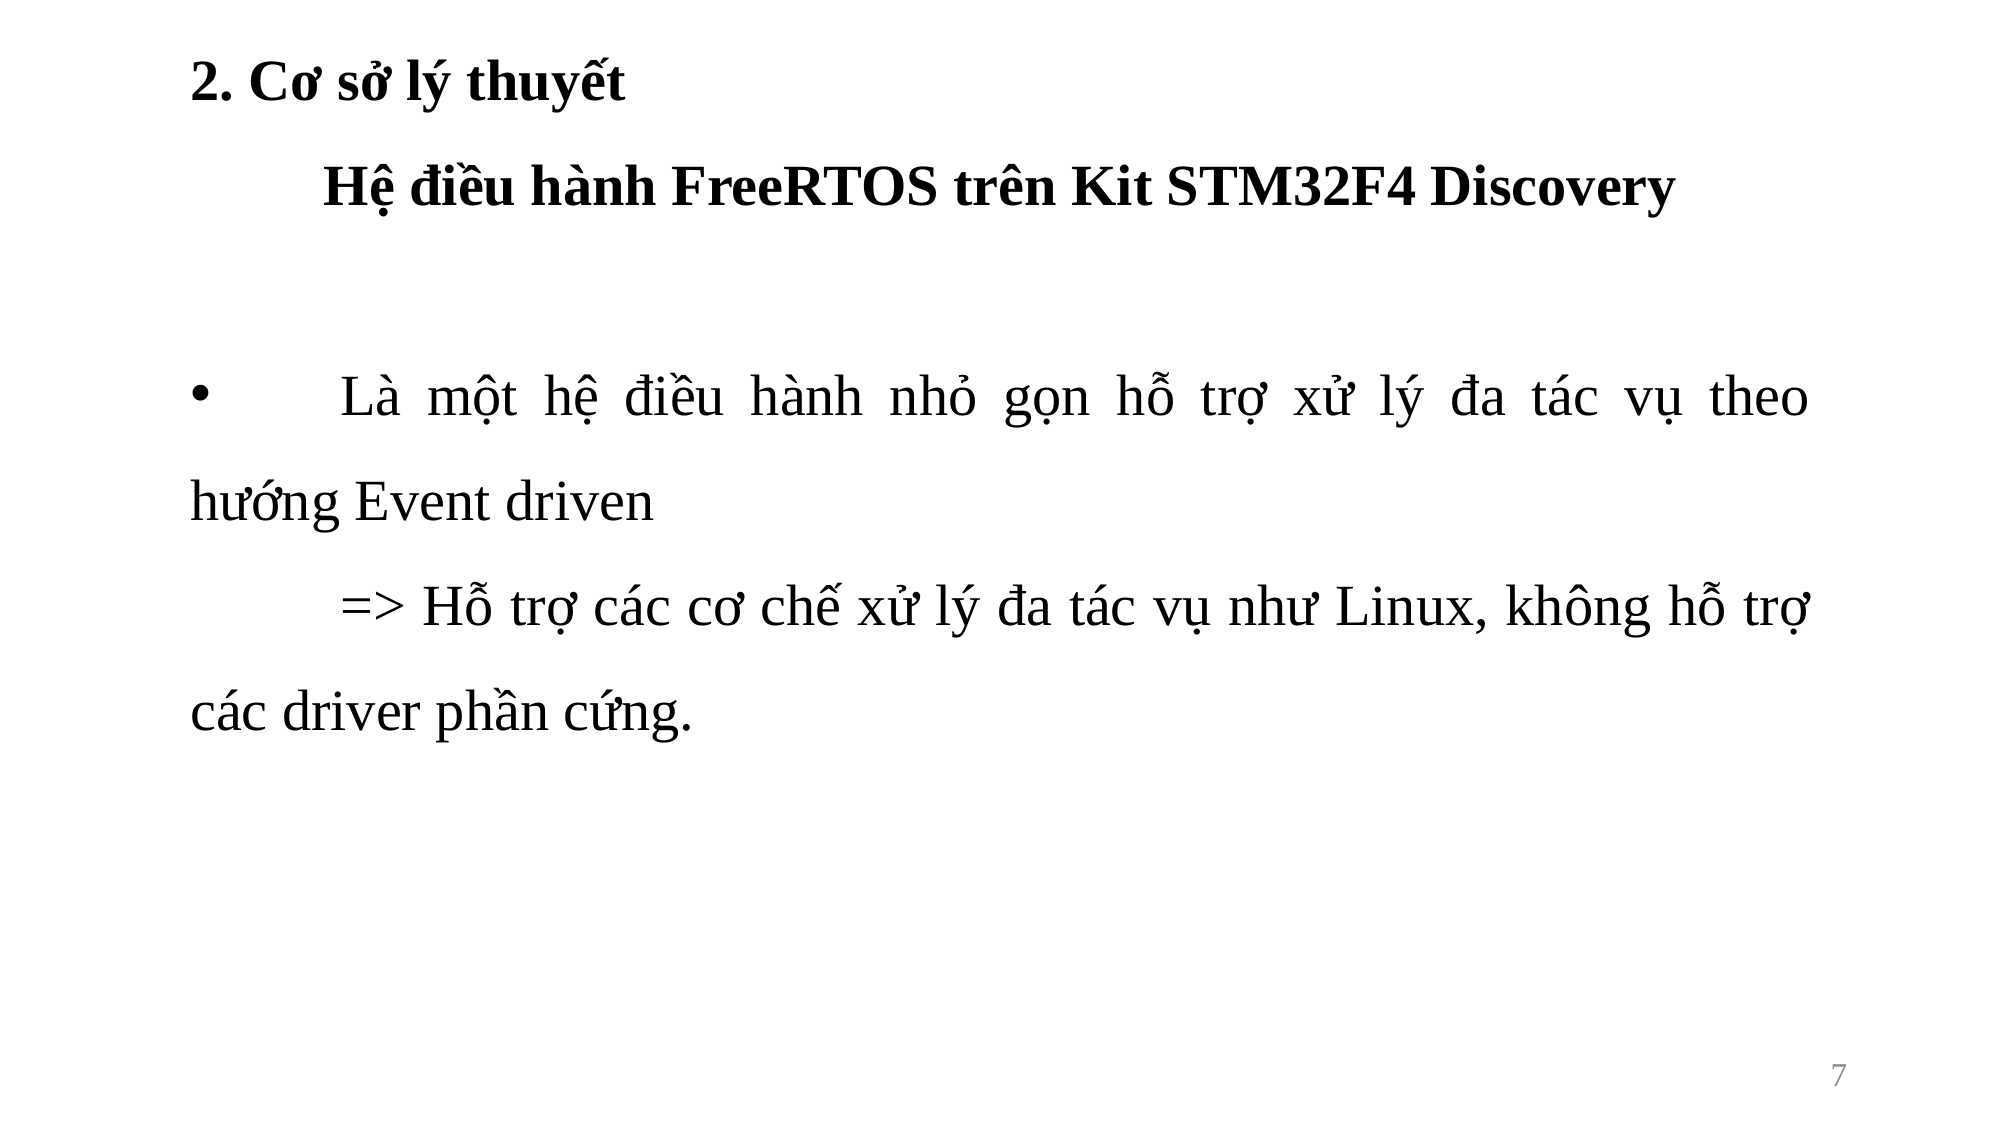

2. Cơ sở lý thuyết
Hệ điều hành FreeRTOS trên Kit STM32F4 Discovery

	Là một hệ điều hành nhỏ gọn hỗ trợ xử lý đa tác vụ theo hướng Event driven
	=> Hỗ trợ các cơ chế xử lý đa tác vụ như Linux, không hỗ trợ các driver phần cứng.

7